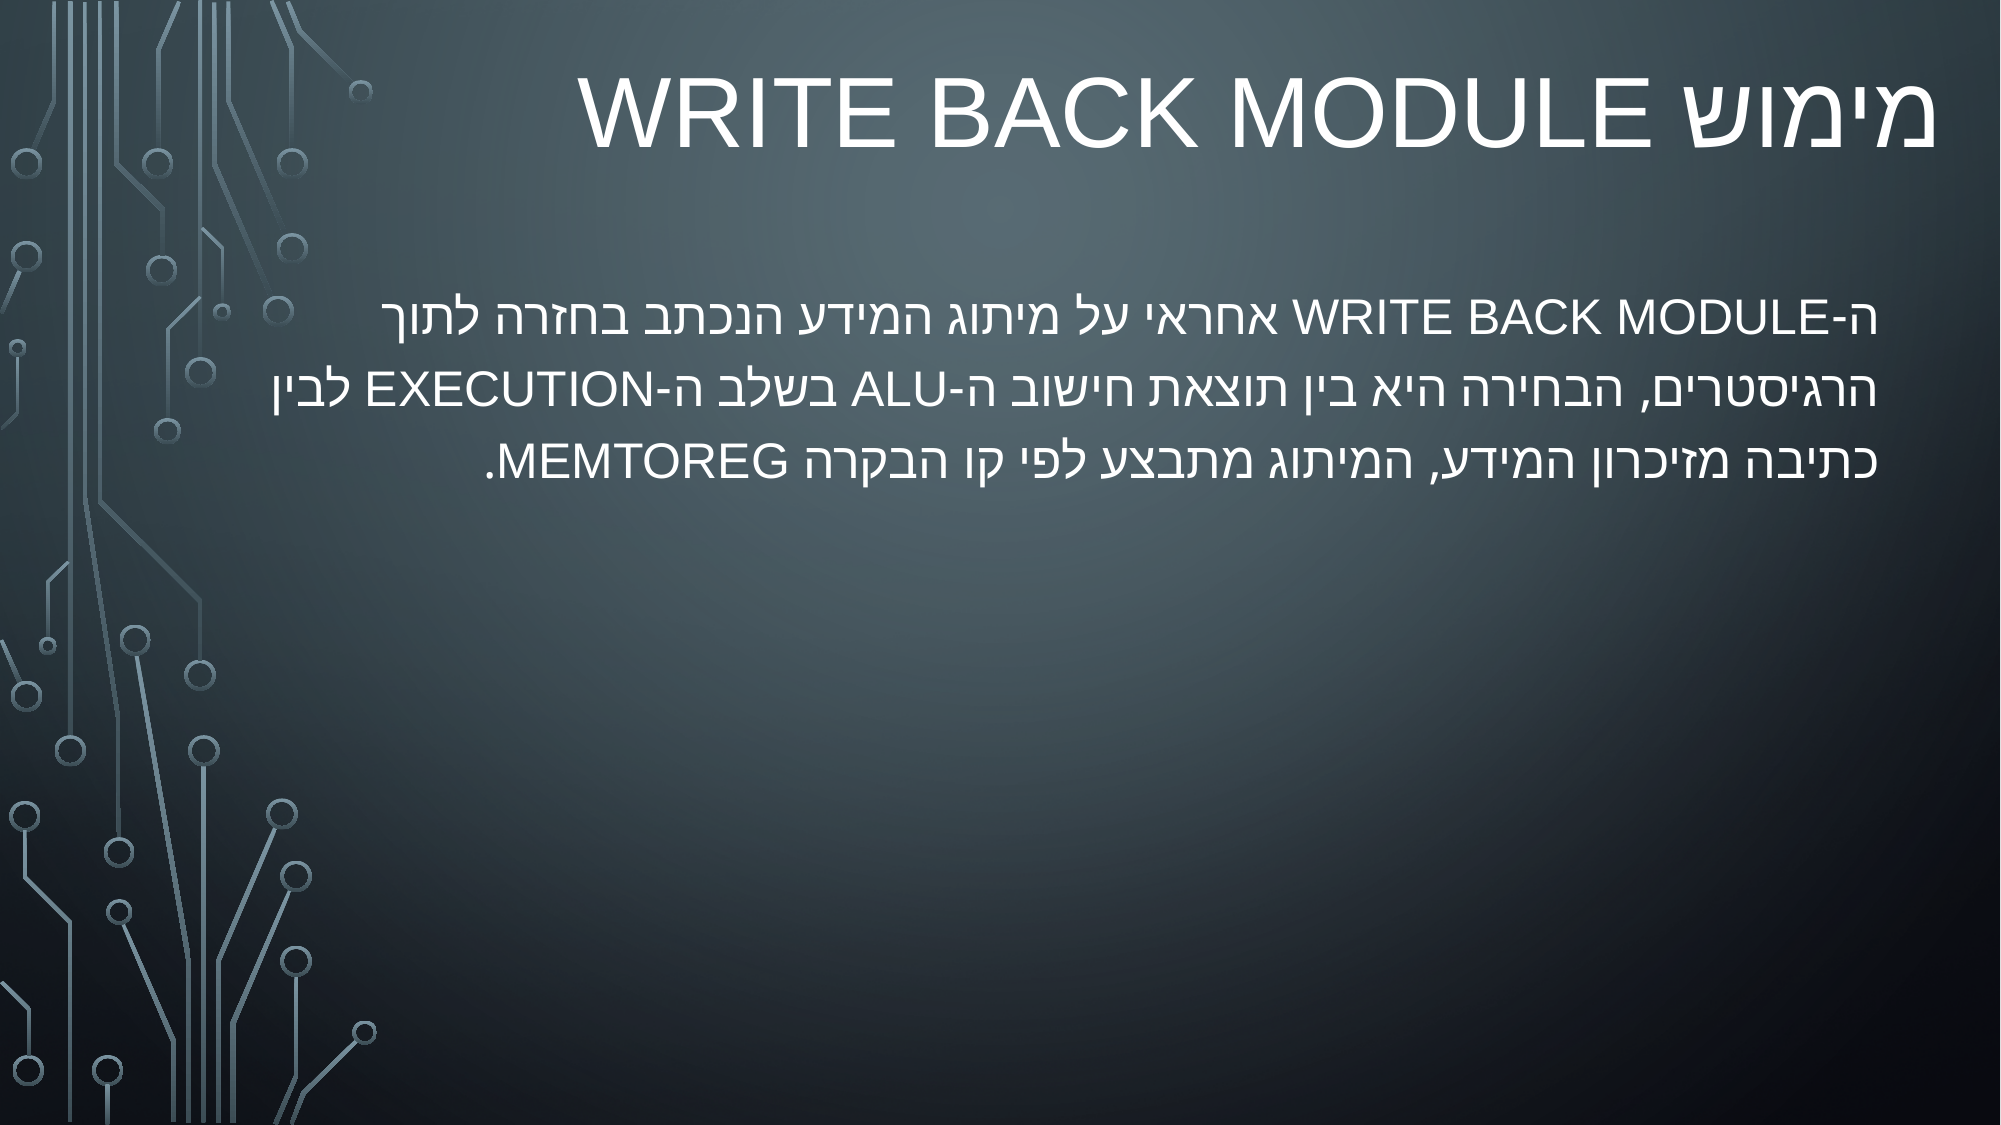

# מימוש Write Back Module
ה-Write Back Module אחראי על מיתוג המידע הנכתב בחזרה לתוך הרגיסטרים, הבחירה היא בין תוצאת חישוב ה-ALU בשלב ה-Execution לבין כתיבה מזיכרון המידע, המיתוג מתבצע לפי קו הבקרה MemToReg.